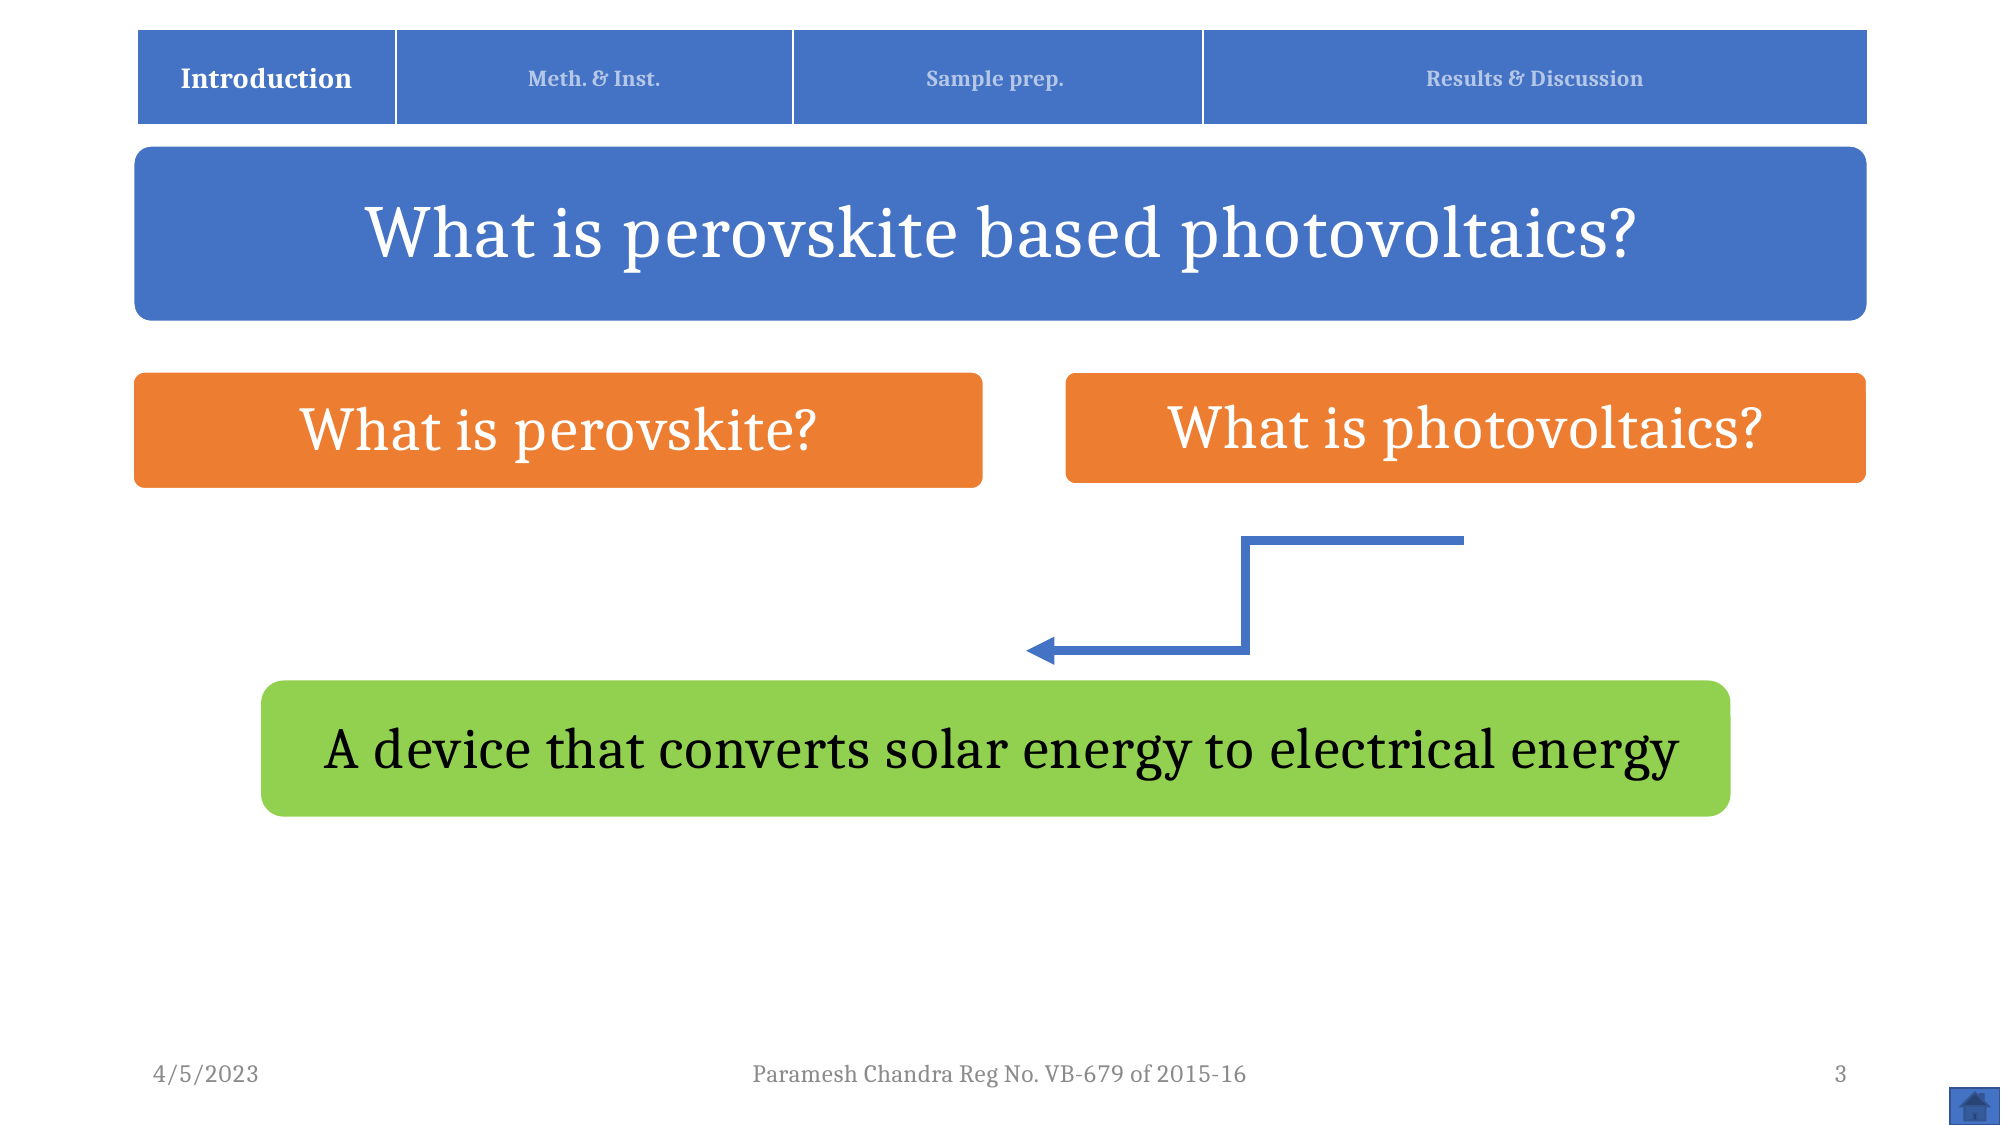

| Introduction | Meth. & Inst. | Sample prep. | Results & Discussion |
| --- | --- | --- | --- |
What is perovskite based photovoltaics?
What is perovskite?
What is photovoltaics?

A device that converts solar energy to electrical energy
4/5/2023
Paramesh Chandra Reg No. VB-679 of 2015-16
3